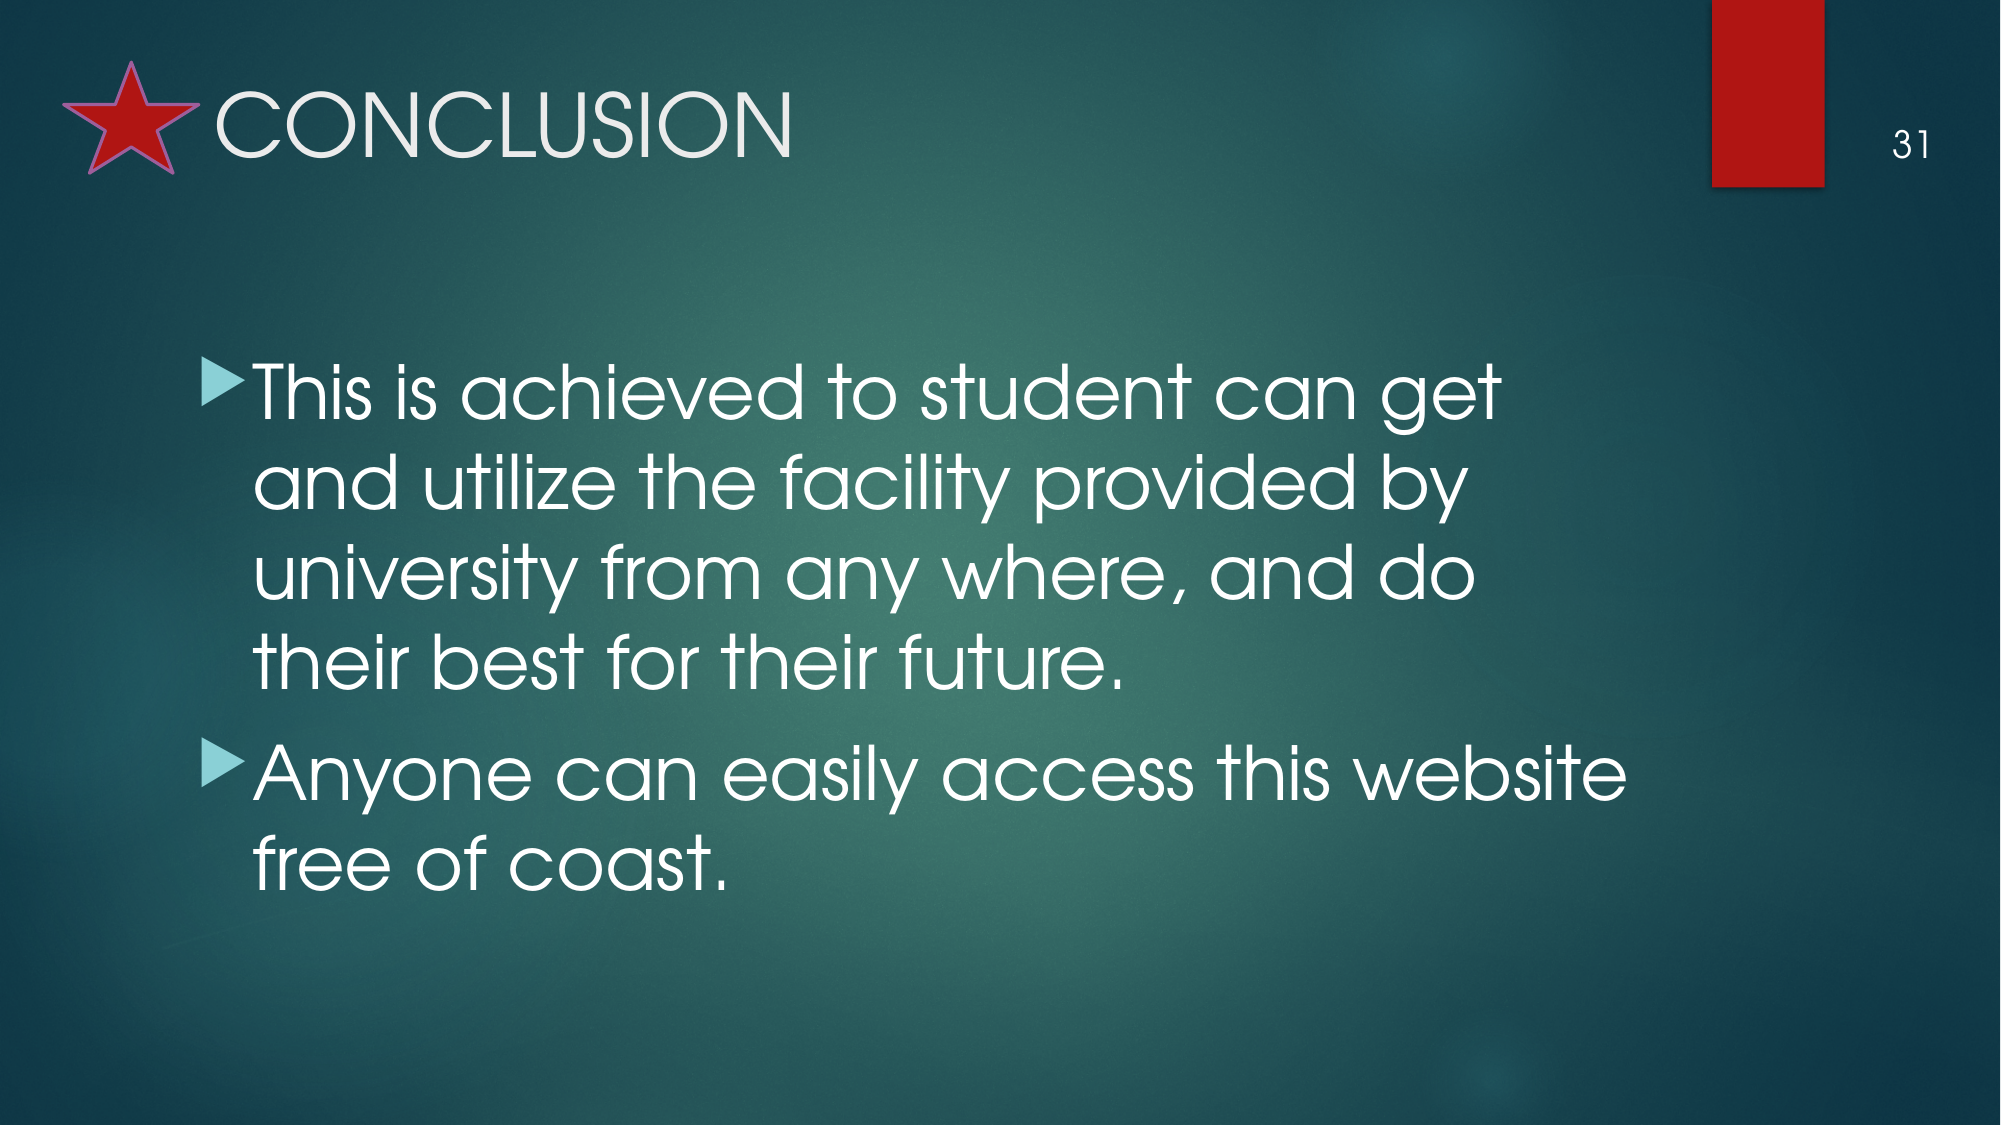

# CONCLUSION
31
This is achieved to student can get and utilize the facility provided by university from any where, and do their best for their future.
Anyone can easily access this website free of coast.